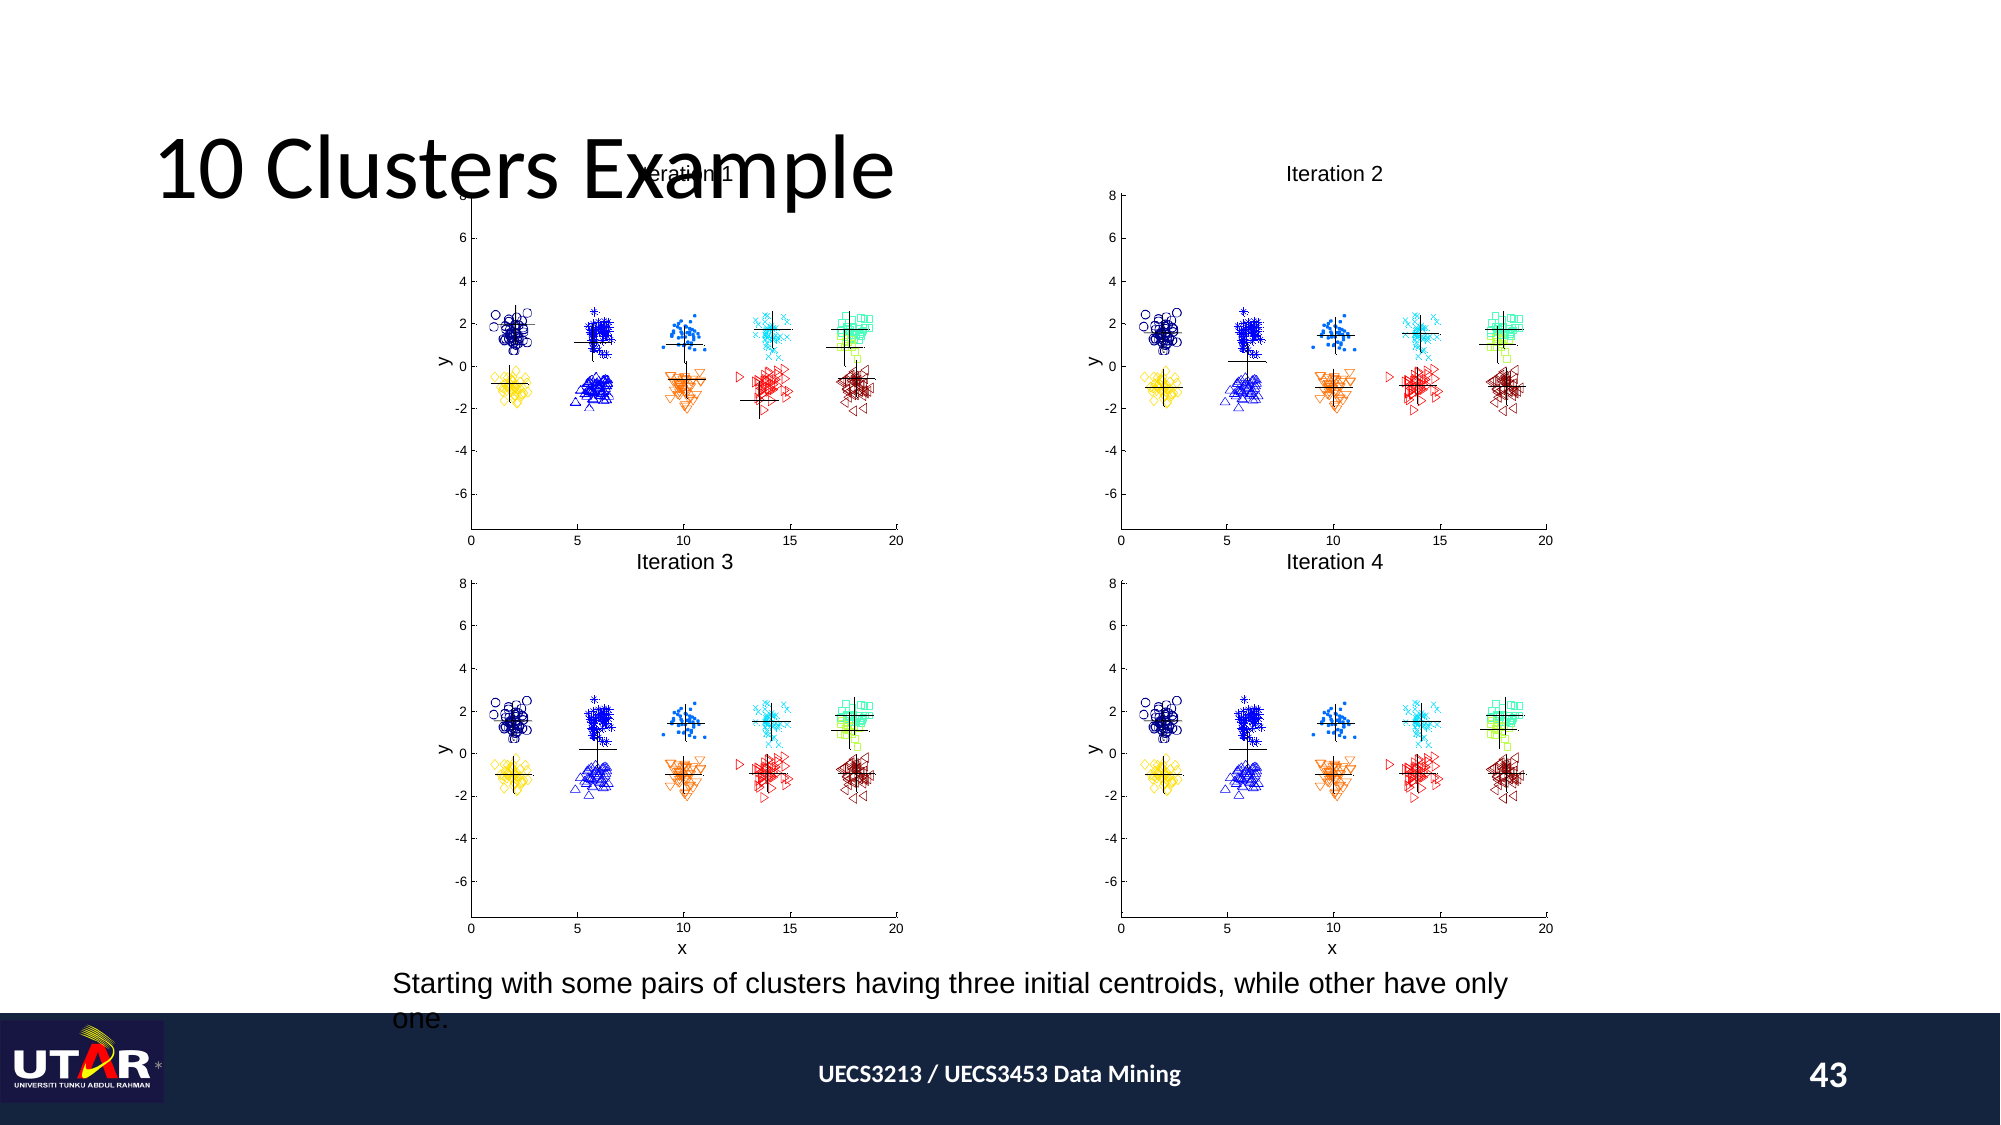

# 10 Clusters Example
Iteration 1
Iteration 2
8
8

6
6

4
4

2
2

y
y
0
0

-2
-2

-4
-4

-6
-6

0
5
10
15
20
0
5
10
15
20
Iteration 3
Iteration 4
x
x

8
8

6
6

4
4

2
2

y
y
0
0

-2
-2

-4
-4

-6
-6

0
5
10
x
15
20
0
5
10
x
15
20
Starting with some pairs of clusters having three initial centroids, while other have only one.
*
UECS3213 / UECS3453 Data Mining
43